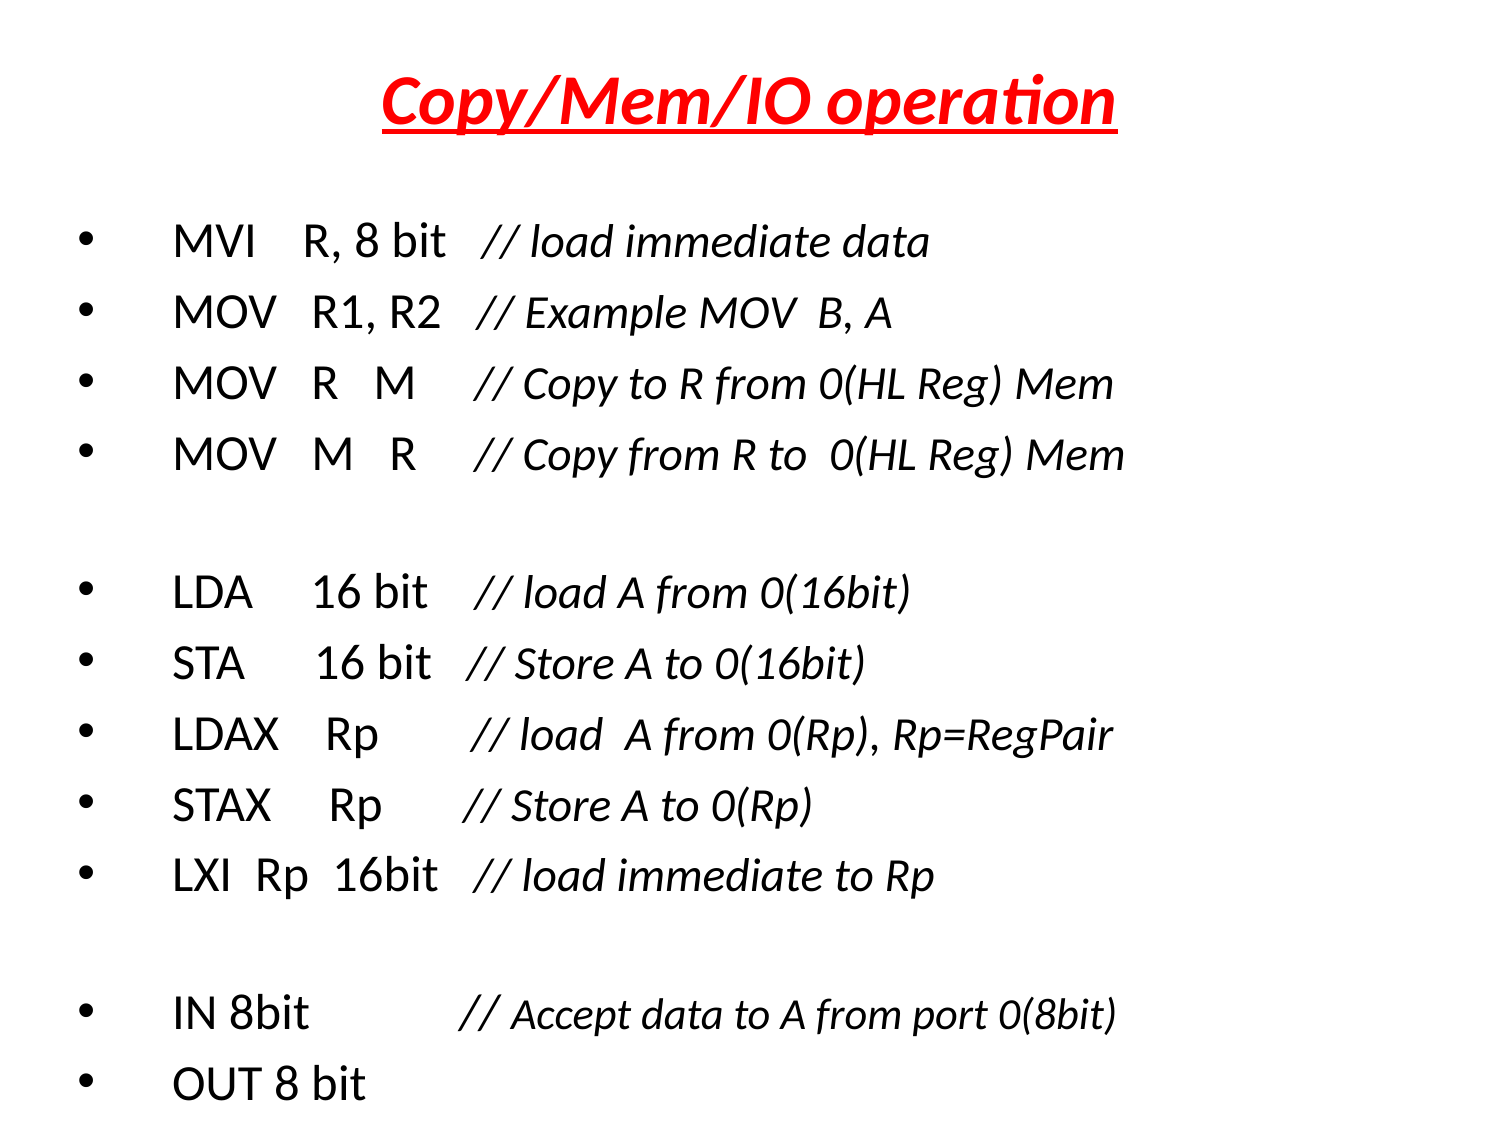

Copy/Mem/IO operation
MVI    R, 8 bit   // load immediate data
MOV   R1, R2   // Example MOV  B, A
MOV   R   M     // Copy to R from 0(HL Reg) Mem
MOV   M   R     // Copy from R to  0(HL Reg) Mem

LDA     16 bit    // load A from 0(16bit)
STA      16 bit   // Store A to 0(16bit)
LDAX    Rp        // load  A from 0(Rp), Rp=RegPair
STAX     Rp       // Store A to 0(Rp)
LXI  Rp  16bit   // load immediate to Rp

IN 8bit             // Accept data to A from port 0(8bit)
OUT 8 bit